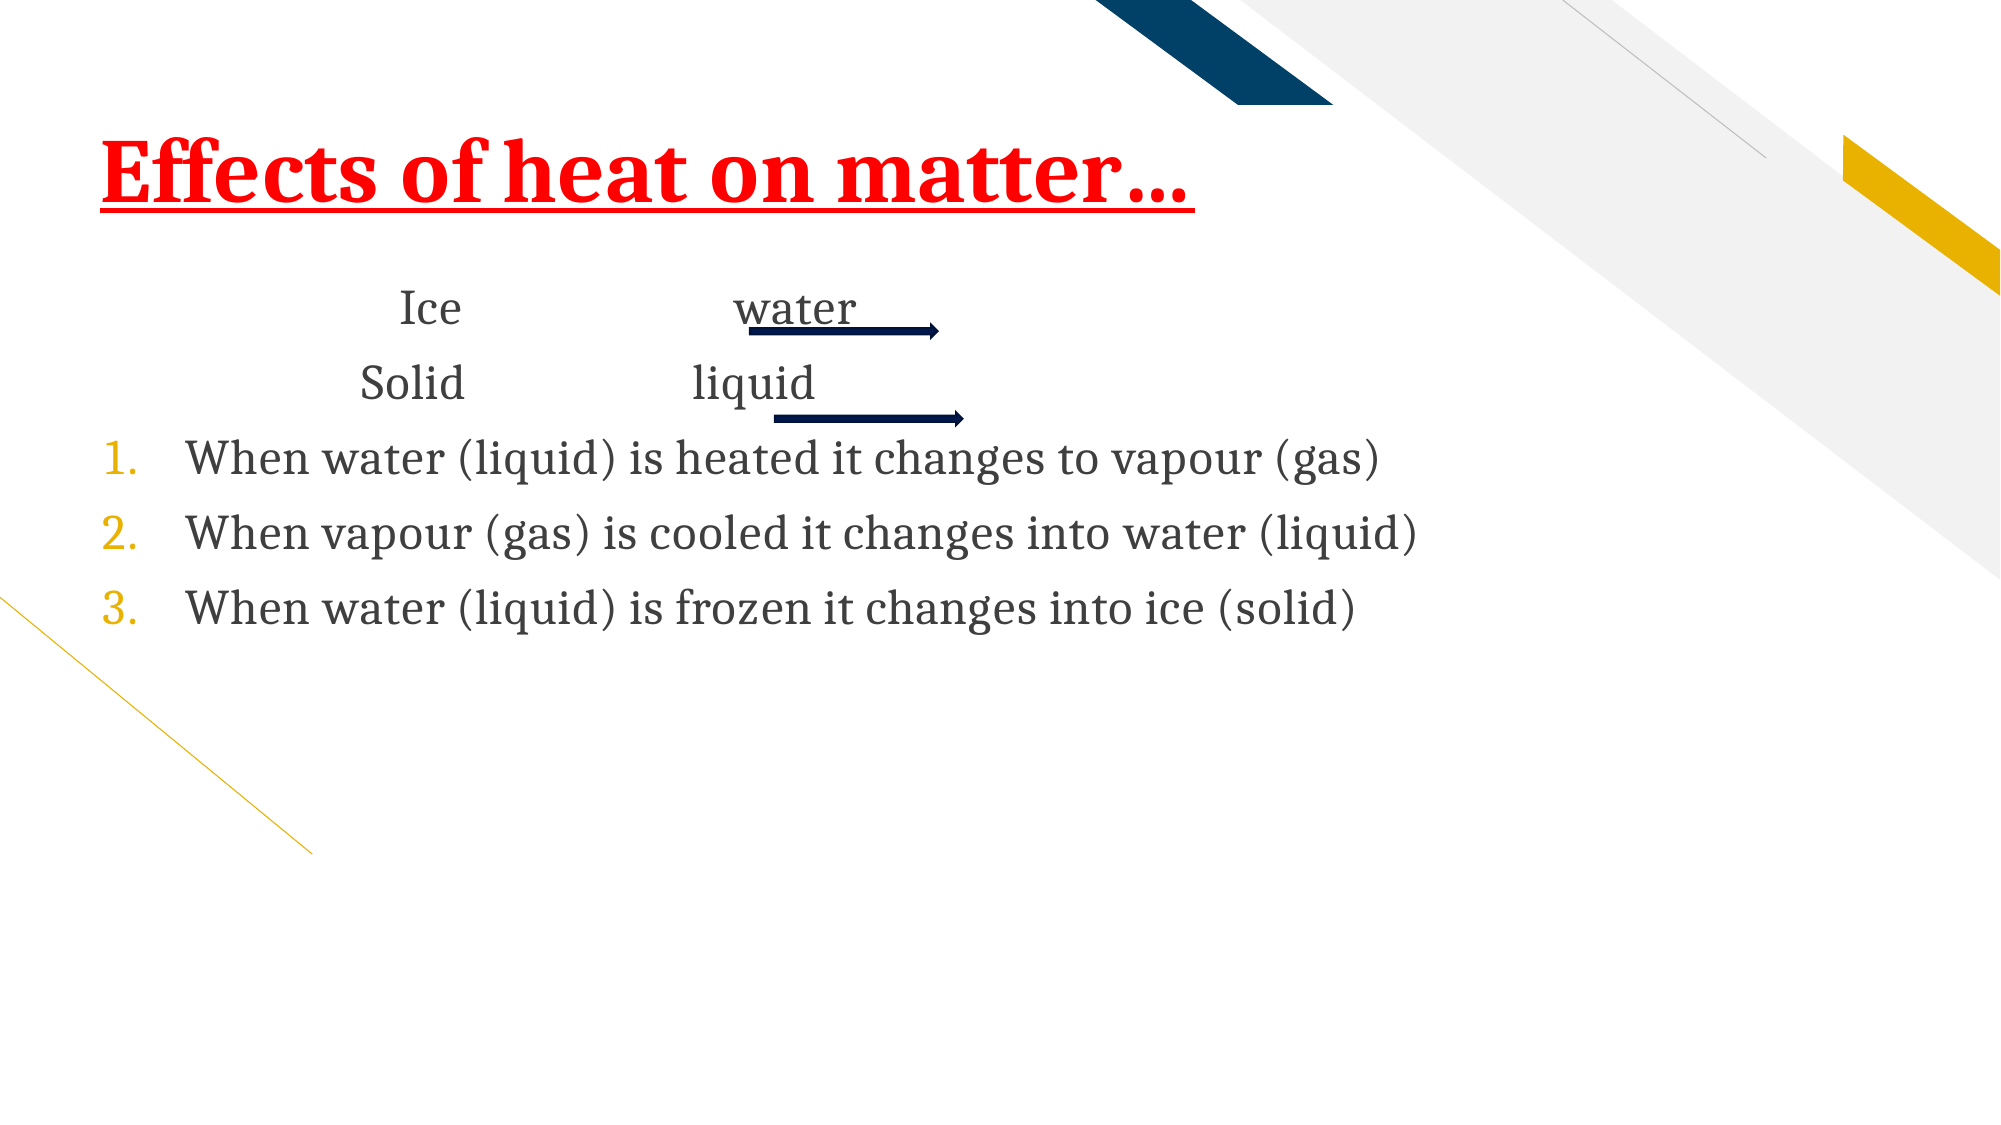

# Effects of heat on matter…
		Ice		   water
	          Solid	             liquid
When water (liquid) is heated it changes to vapour (gas)
When vapour (gas) is cooled it changes into water (liquid)
When water (liquid) is frozen it changes into ice (solid)